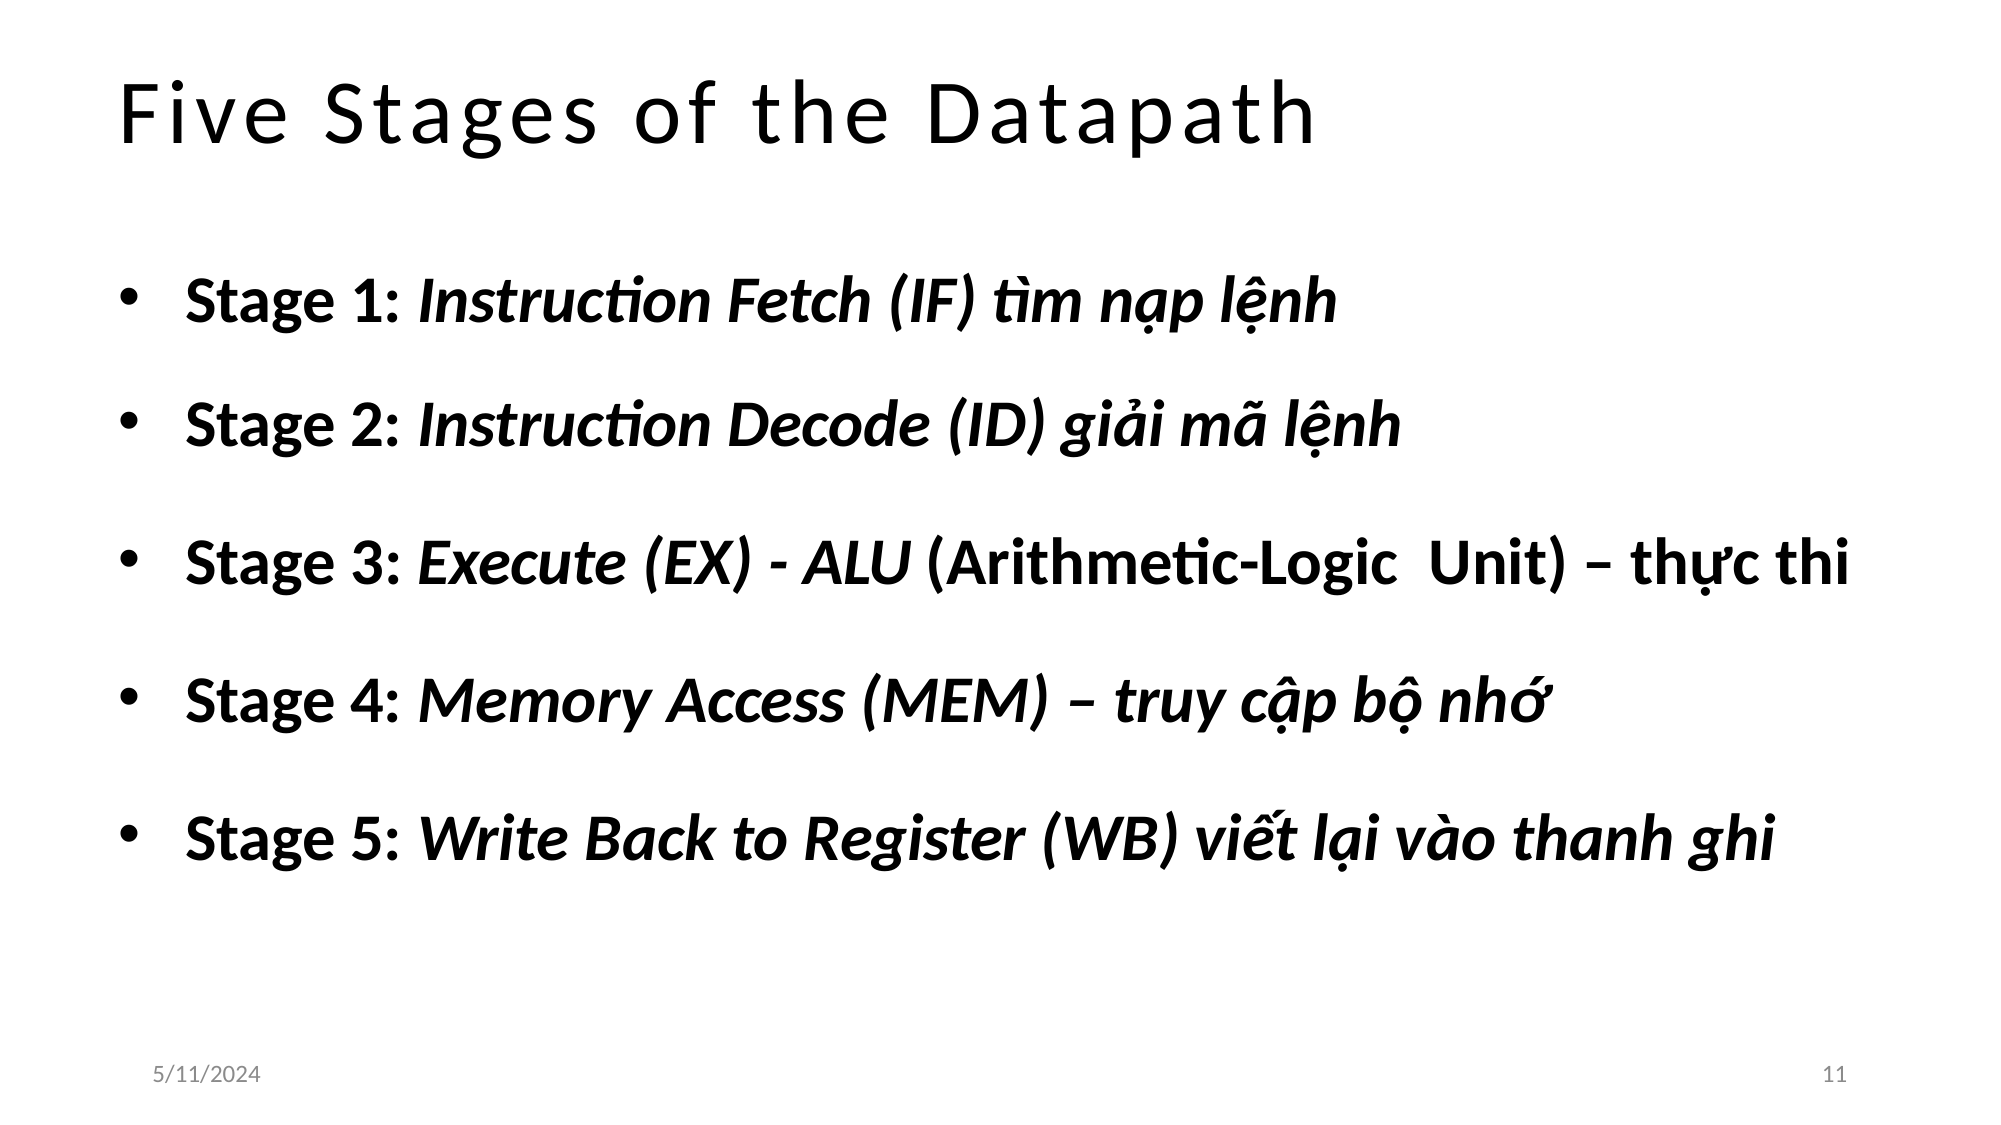

# Five Stages of the Datapath
Stage 1: Instruction Fetch (IF) tìm nạp lệnh
Stage 2: Instruction Decode (ID) giải mã lệnh
Stage 3: Execute (EX) - ALU (Arithmetic-Logic  Unit) – thực thi
Stage 4: Memory Access (MEM) – truy cập bộ nhớ
Stage 5: Write Back to Register (WB) viết lại vào thanh ghi
5/11/2024
11